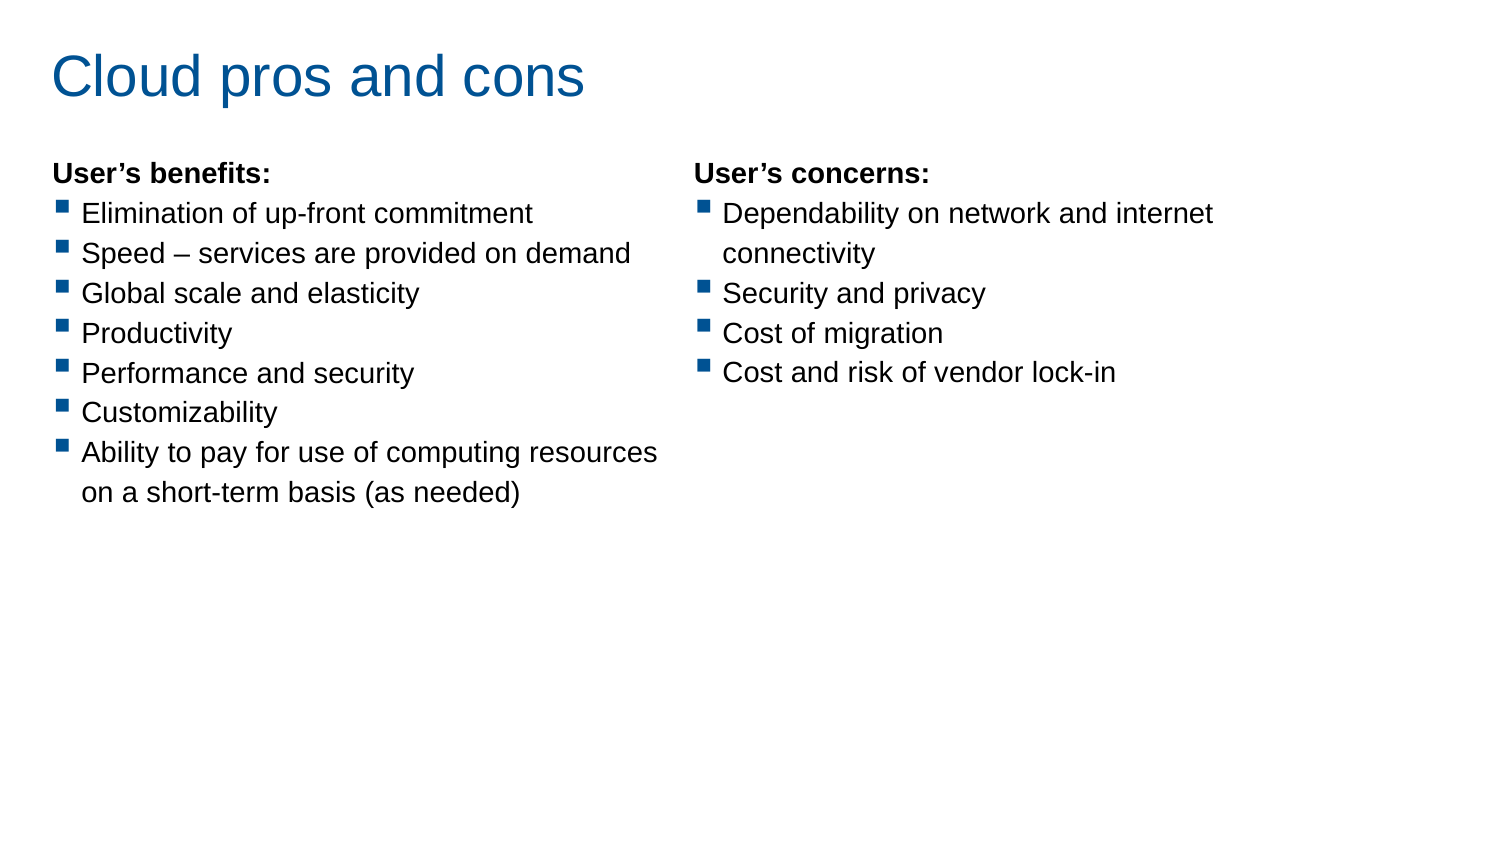

# Cloud pros and cons
User’s benefits:
Elimination of up-front commitment
Speed – services are provided on demand
Global scale and elasticity
Productivity
Performance and security
Customizability
Ability to pay for use of computing resources
on a short-term basis (as needed)

User’s concerns:
Dependability on network and internet connectivity
Security and privacy
Cost of migration
Cost and risk of vendor lock-in

43